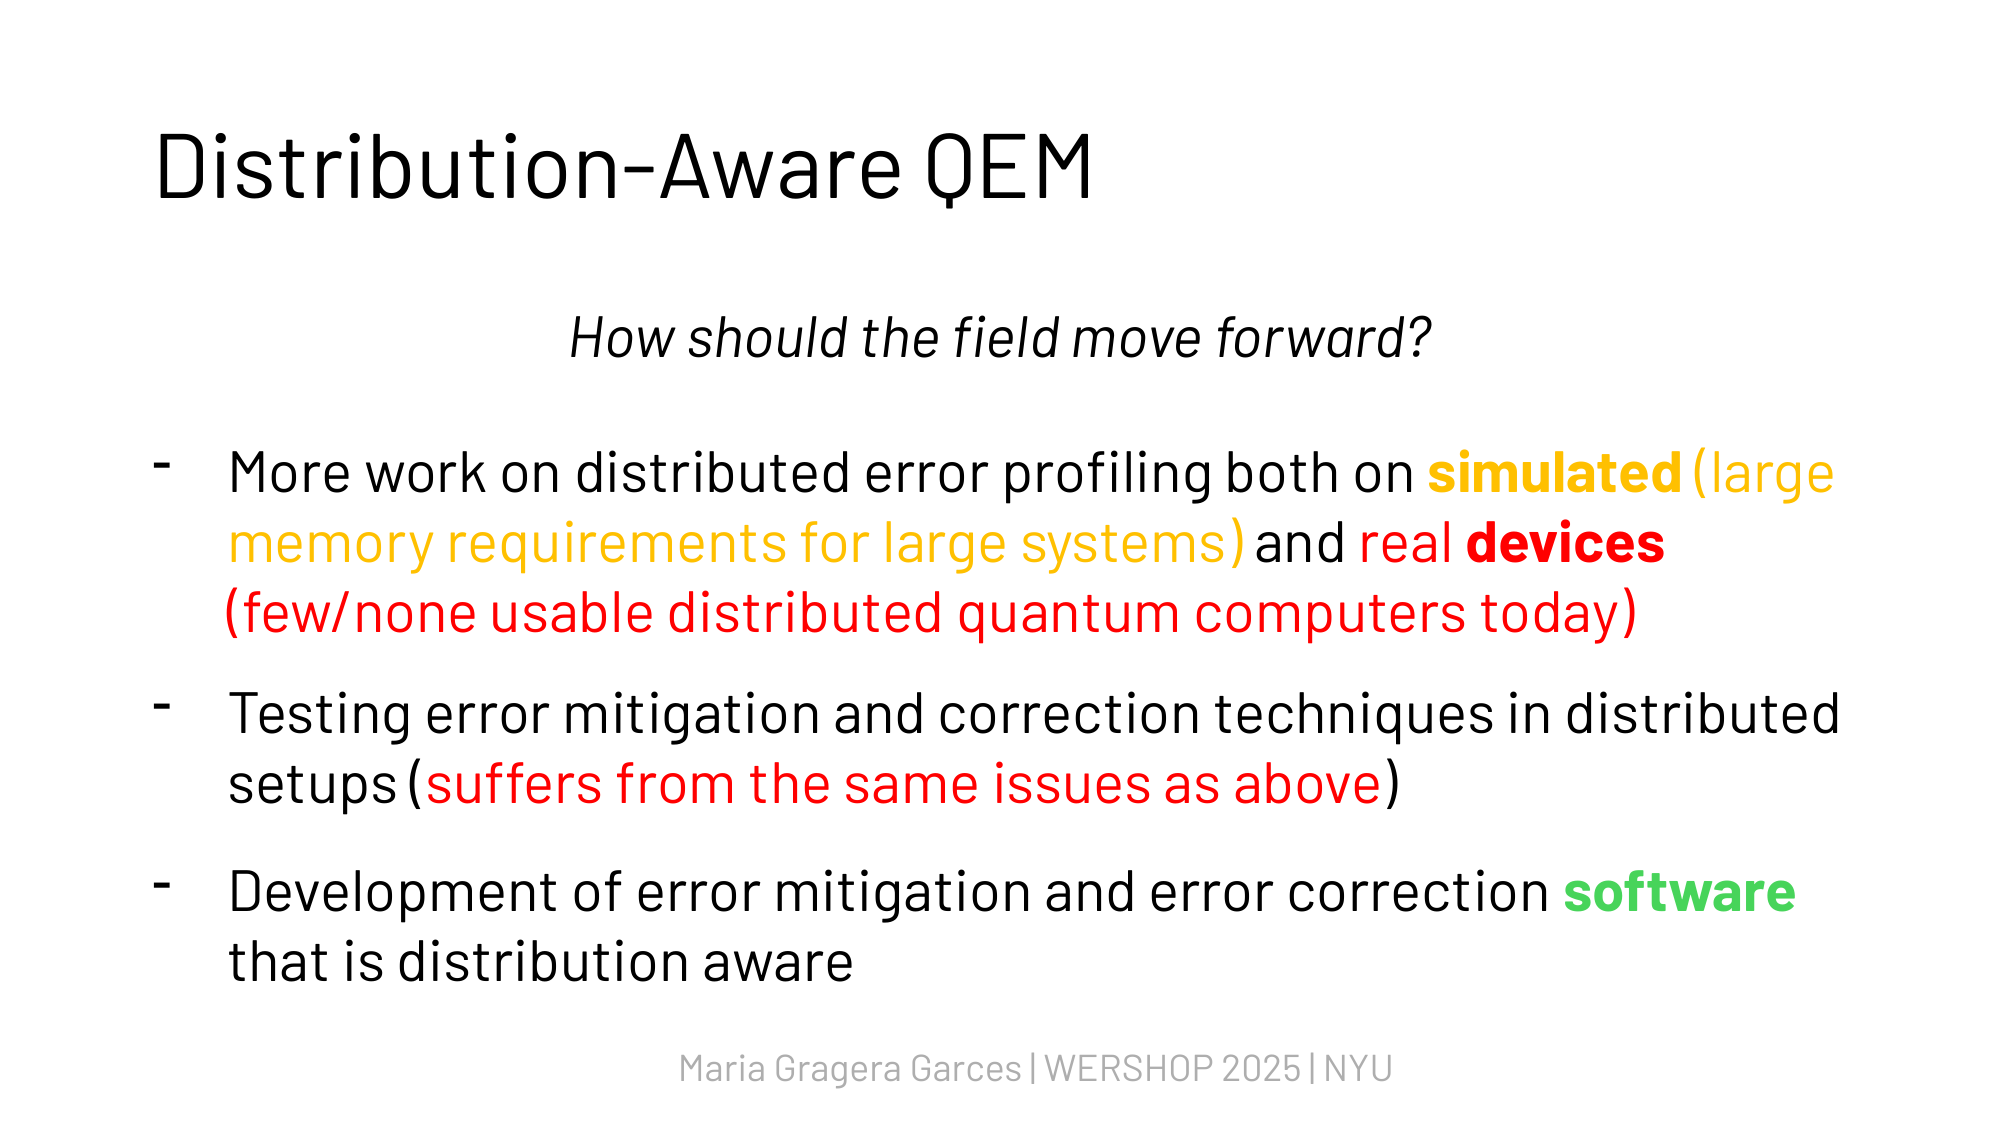

# Distribution-Aware QEM
How should the field move forward?

More work on distributed error profiling both on simulated (large memory requirements for large systems) and real devices (few/none usable distributed quantum computers today)
Testing error mitigation and correction techniques in distributed setups (suffers from the same issues as above)
Development of error mitigation and error correction software that is distribution aware
Maria Gragera Garces | WERSHOP 2025 | NYU